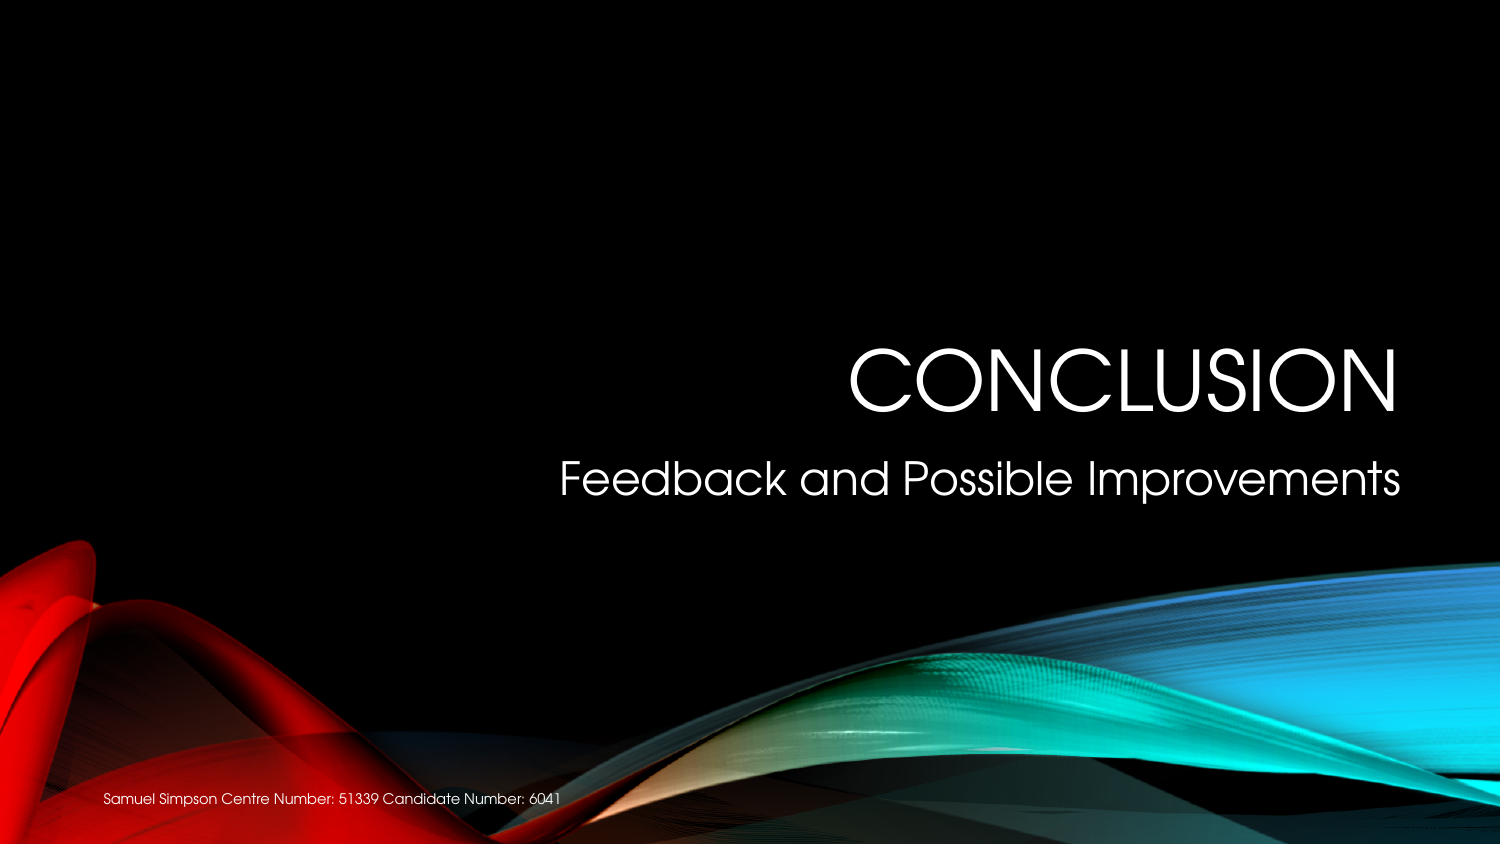

# Conclusion
Feedback and Possible Improvements
Samuel Simpson Centre Number: 51339 Candidate Number: 6041